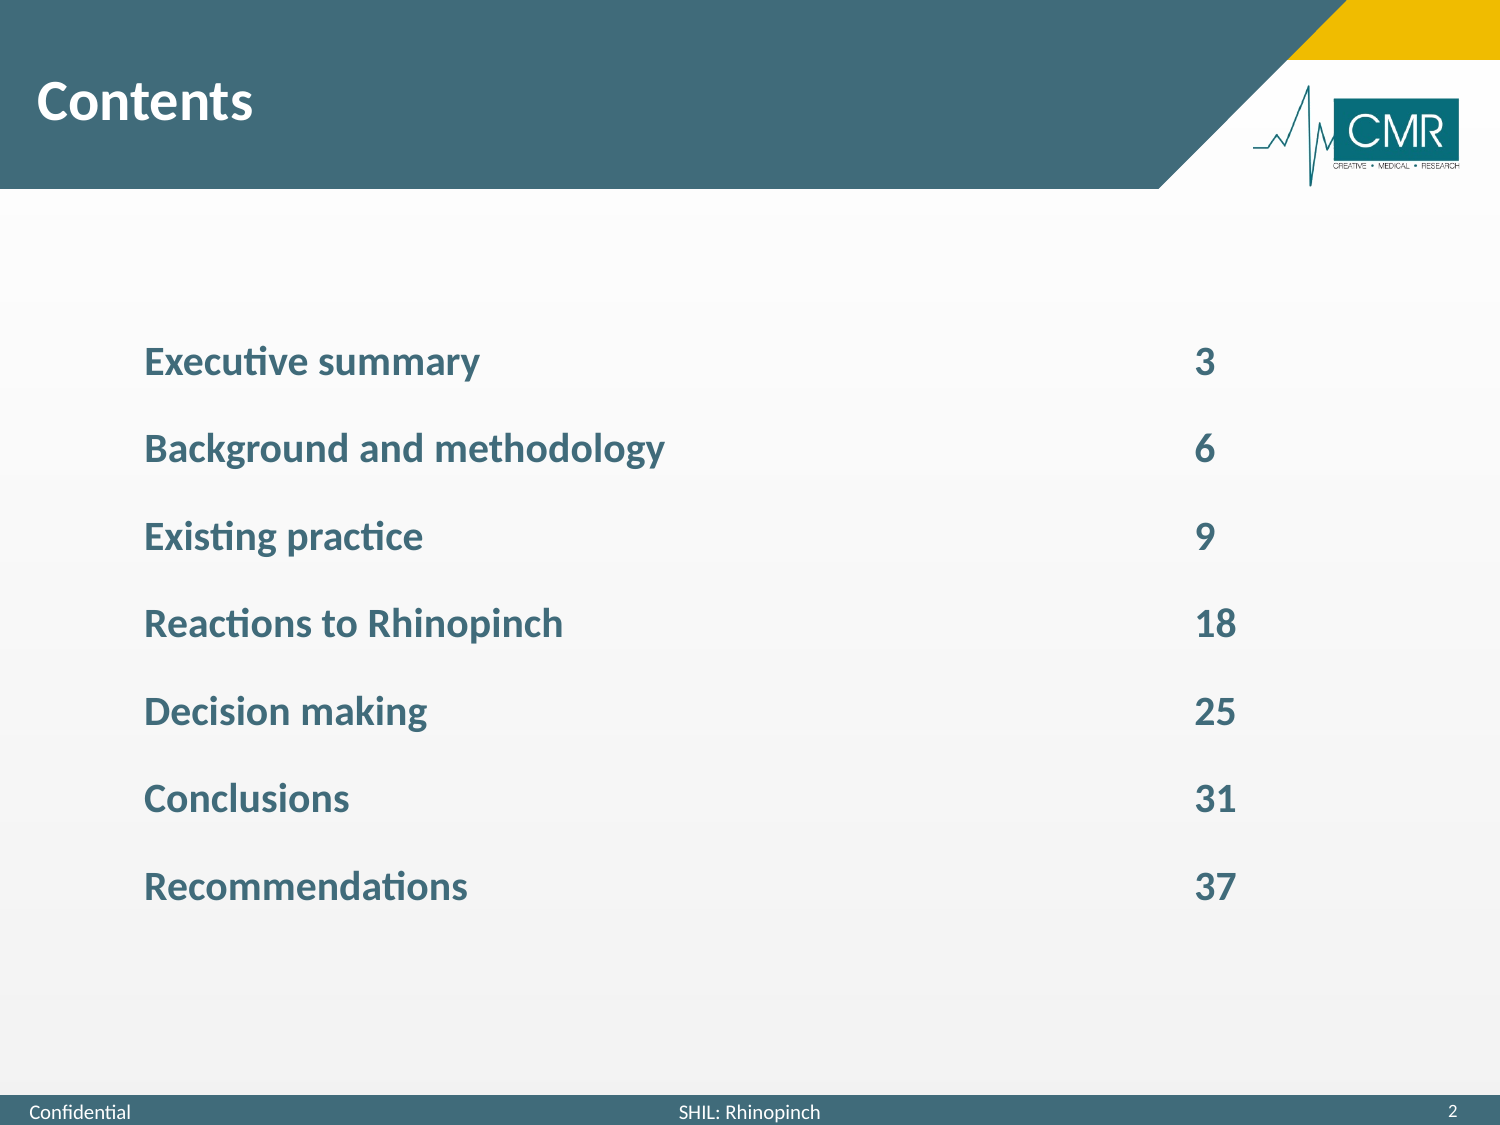

# Contents
Executive summary					3
Background and methodology				6
Existing practice						9
Reactions to Rhinopinch					18
Decision making						25
Conclusions						31
Recommendations					37
2